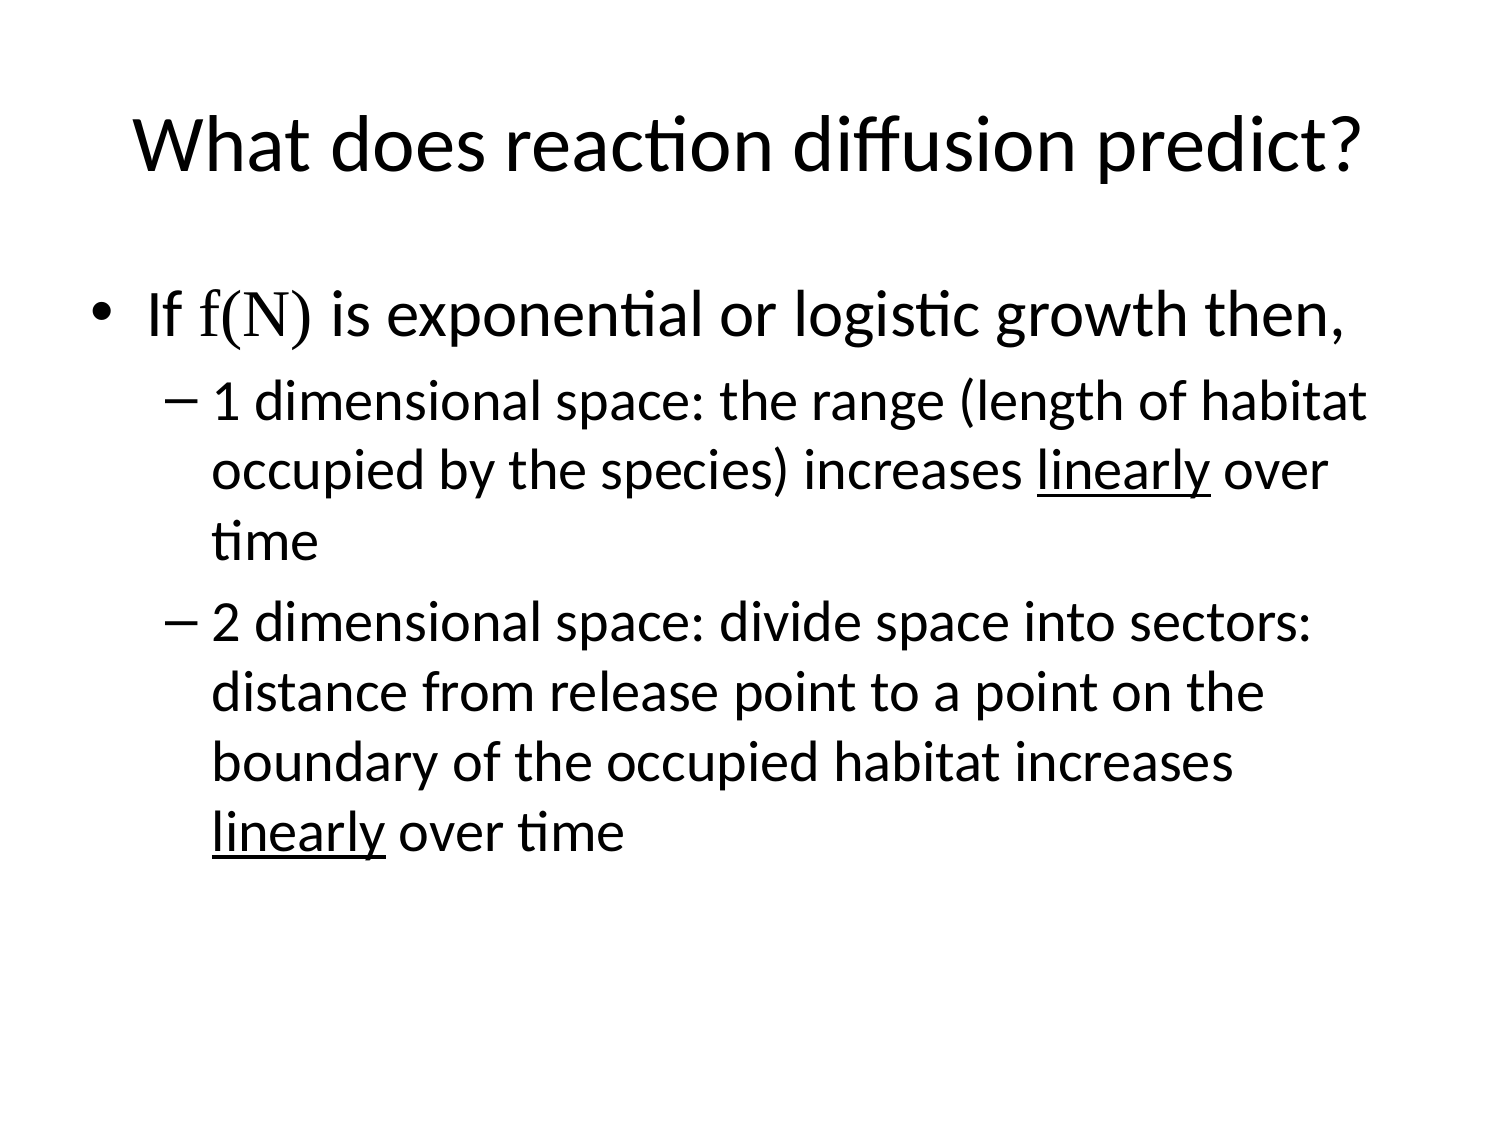

# What does reaction diffusion predict?
If f(N) is exponential or logistic growth then,
1 dimensional space: the range (length of habitat occupied by the species) increases linearly over time
2 dimensional space: divide space into sectors: distance from release point to a point on the boundary of the occupied habitat increases linearly over time